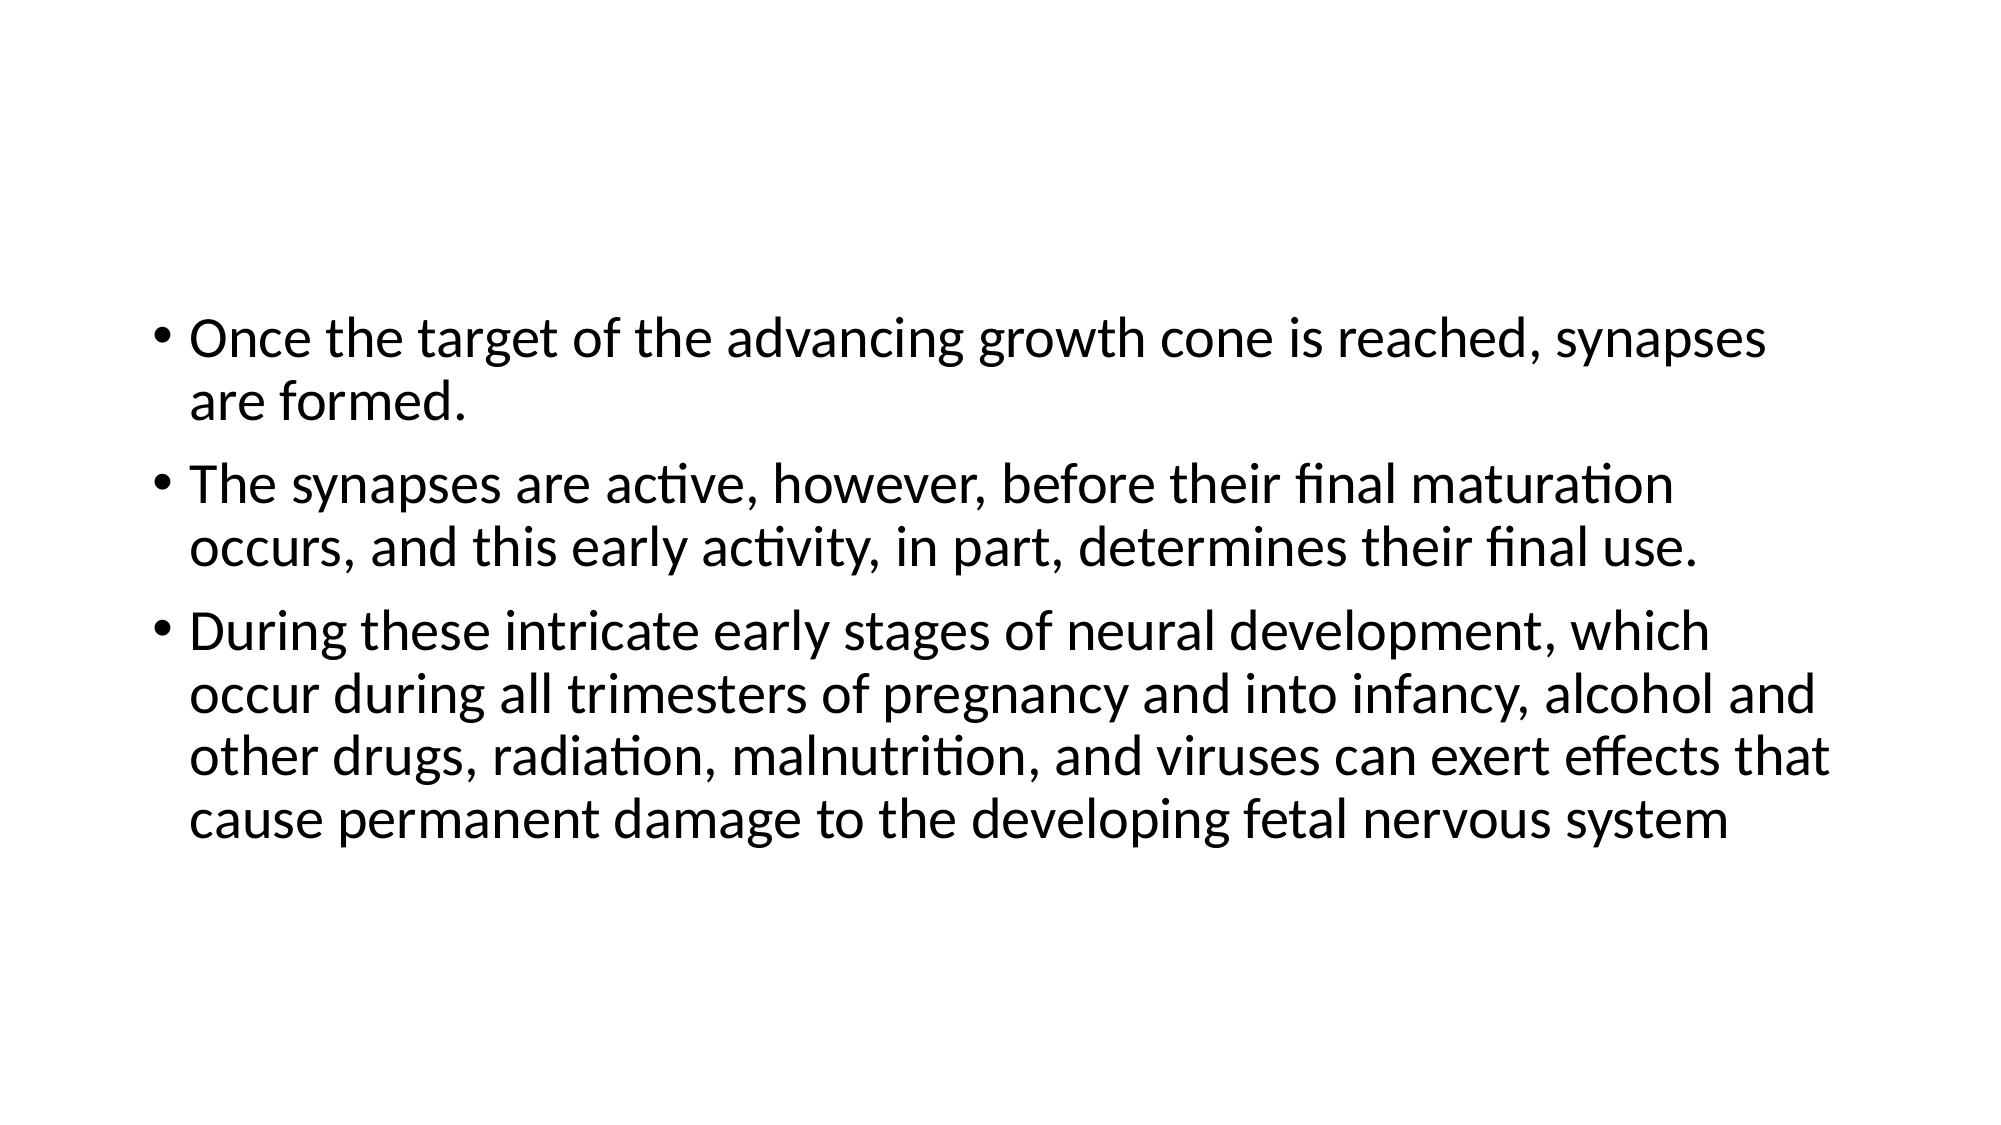

#
Once the target of the advancing growth cone is reached, synapses are formed.
The synapses are active, however, before their final maturation occurs, and this early activity, in part, determines their final use.
During these intricate early stages of neural development, which occur during all trimesters of pregnancy and into infancy, alcohol and other drugs, radiation, malnutrition, and viruses can exert effects that cause permanent damage to the developing fetal nervous system